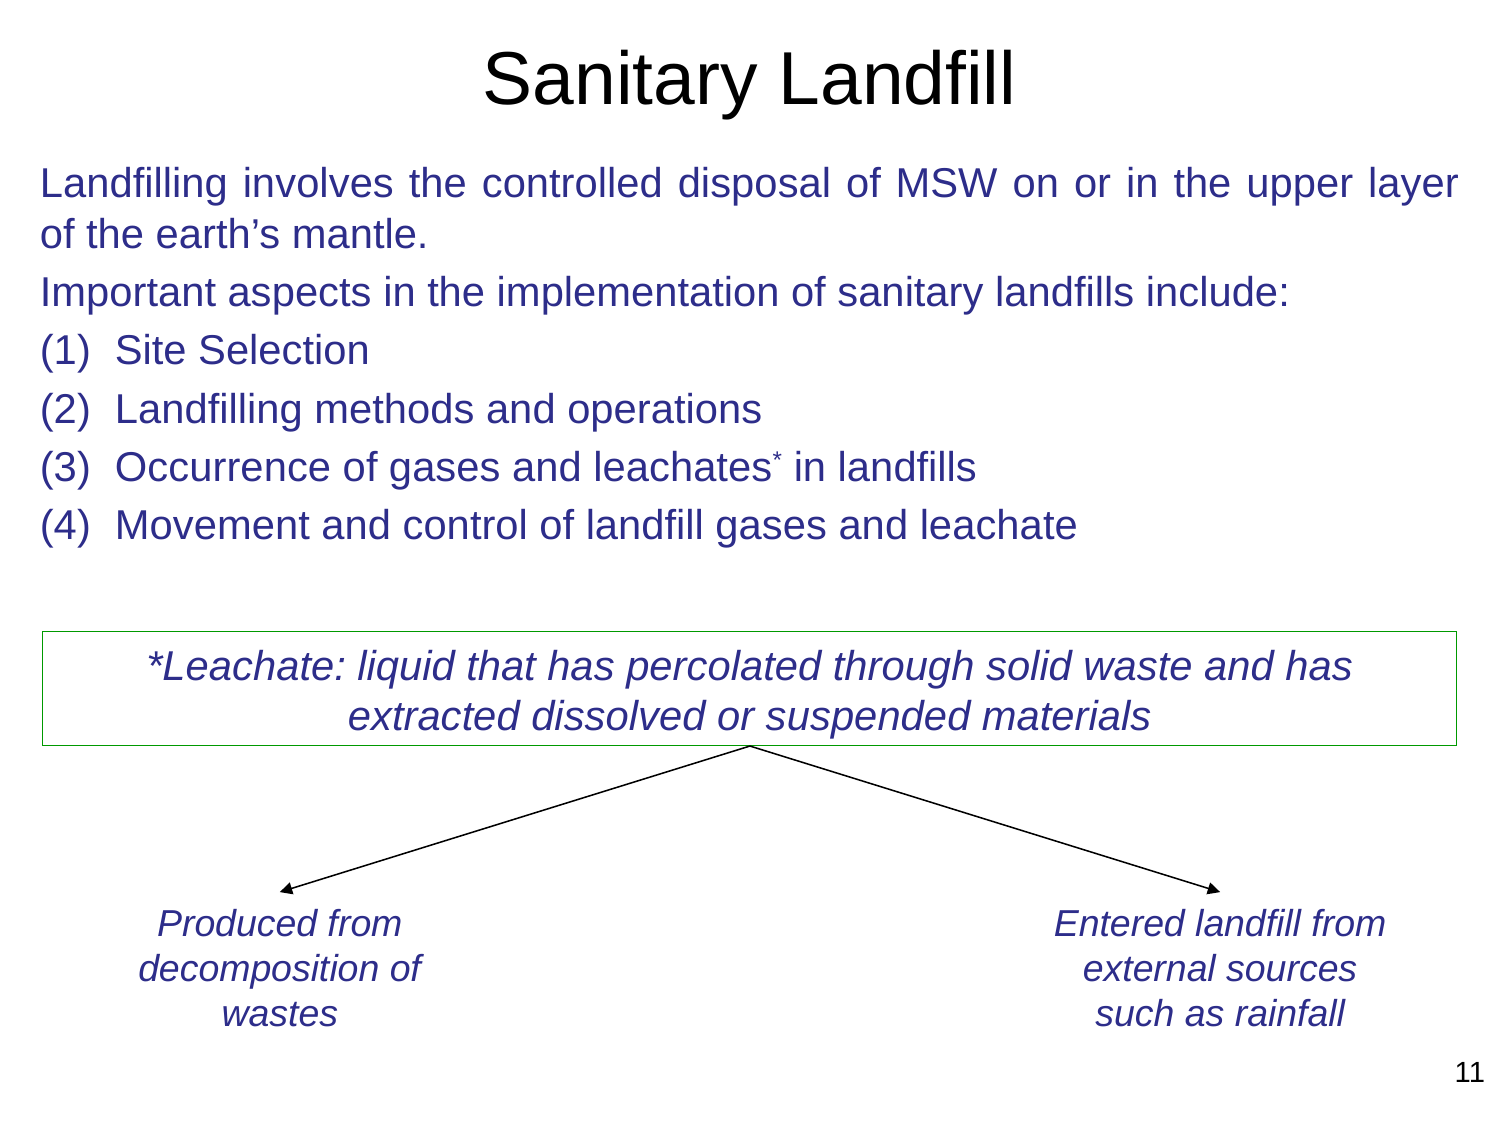

# Sanitary Landfill
Landfilling involves the controlled disposal of MSW on or in the upper layer of the earth’s mantle.
Important aspects in the implementation of sanitary landfills include:
Site Selection
Landfilling methods and operations
Occurrence of gases and leachates* in landfills
Movement and control of landfill gases and leachate
*Leachate: liquid that has percolated through solid waste and has extracted dissolved or suspended materials
Produced from decomposition of wastes
Entered landfill from external sources such as rainfall
11